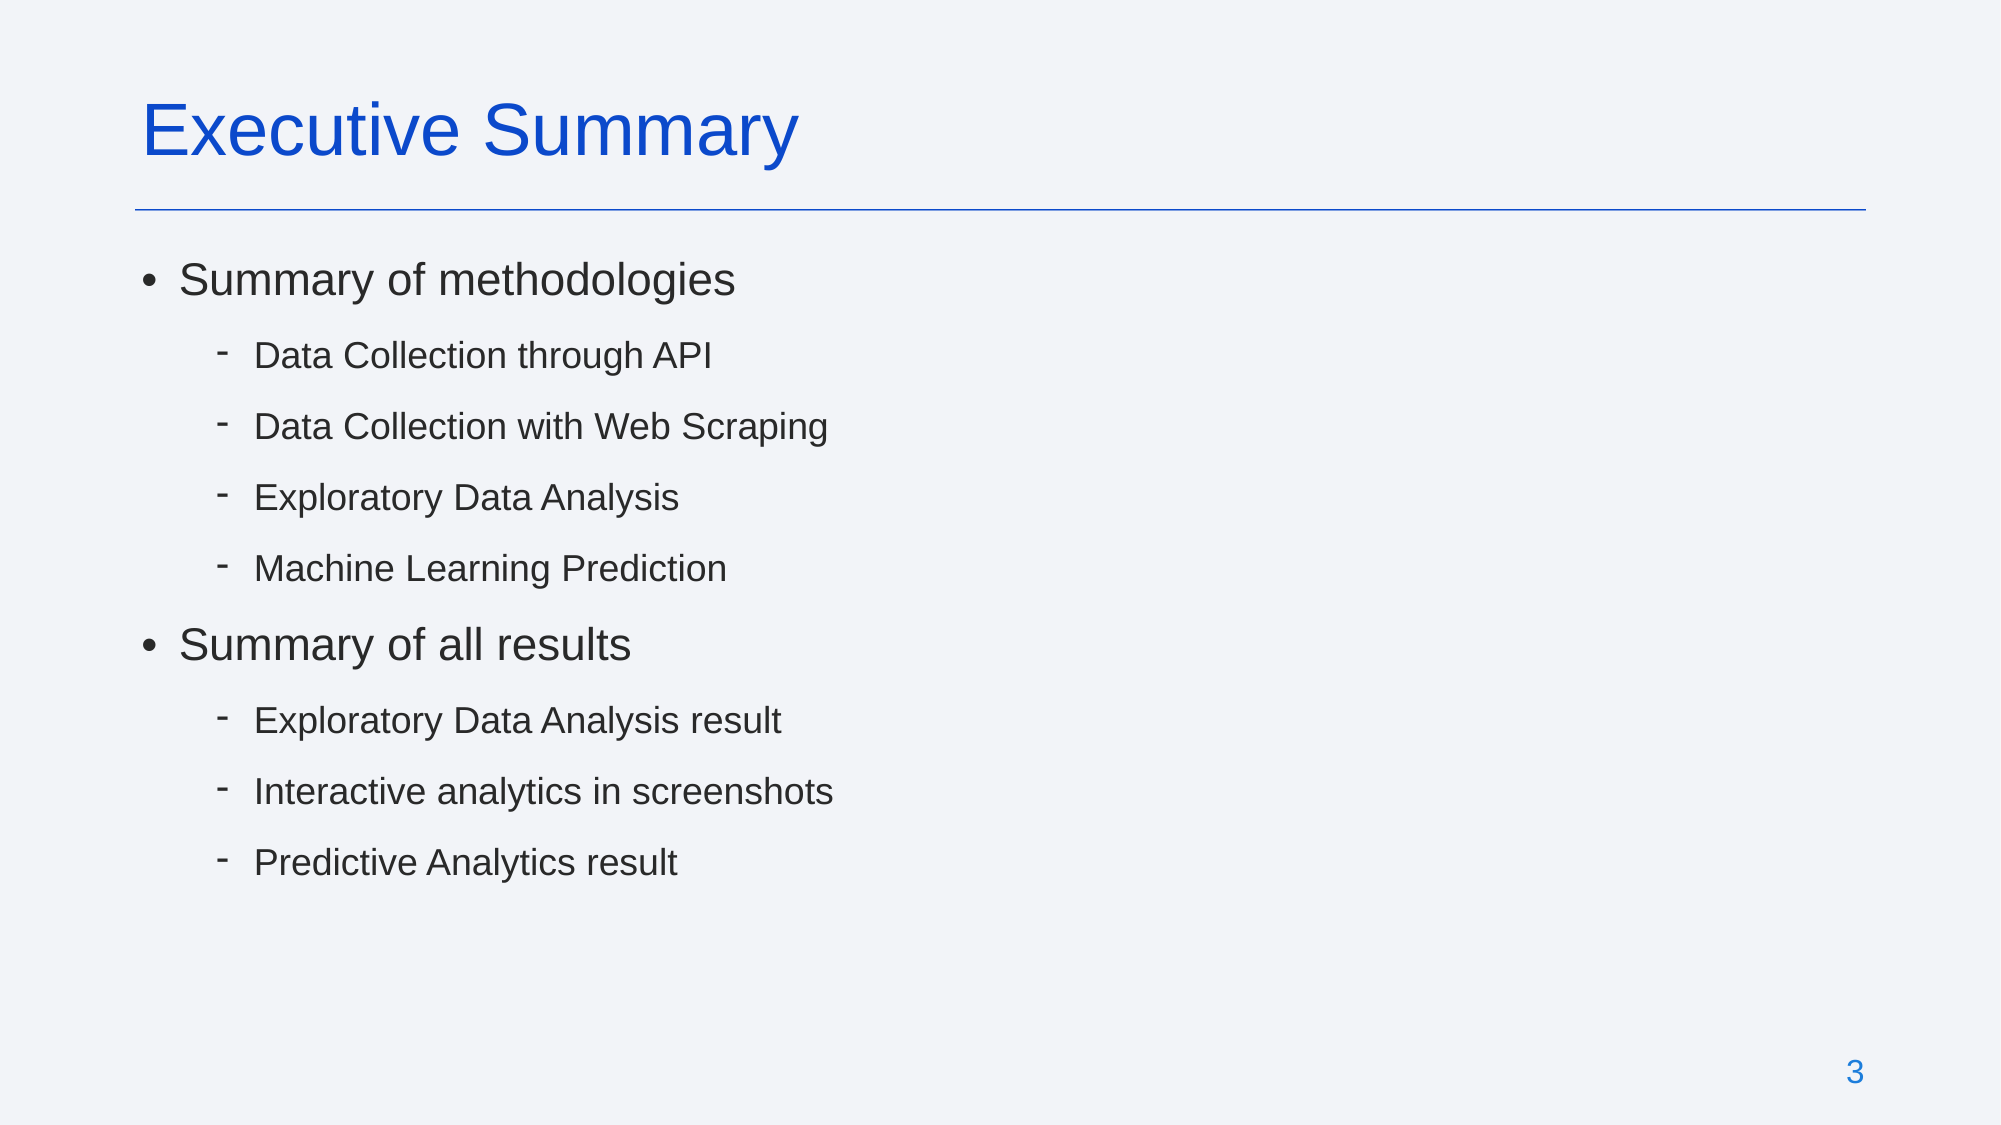

Executive Summary
Summary of methodologies
Data Collection through API
Data Collection with Web Scraping
Exploratory Data Analysis
Machine Learning Prediction
Summary of all results
Exploratory Data Analysis result
Interactive analytics in screenshots
Predictive Analytics result

3